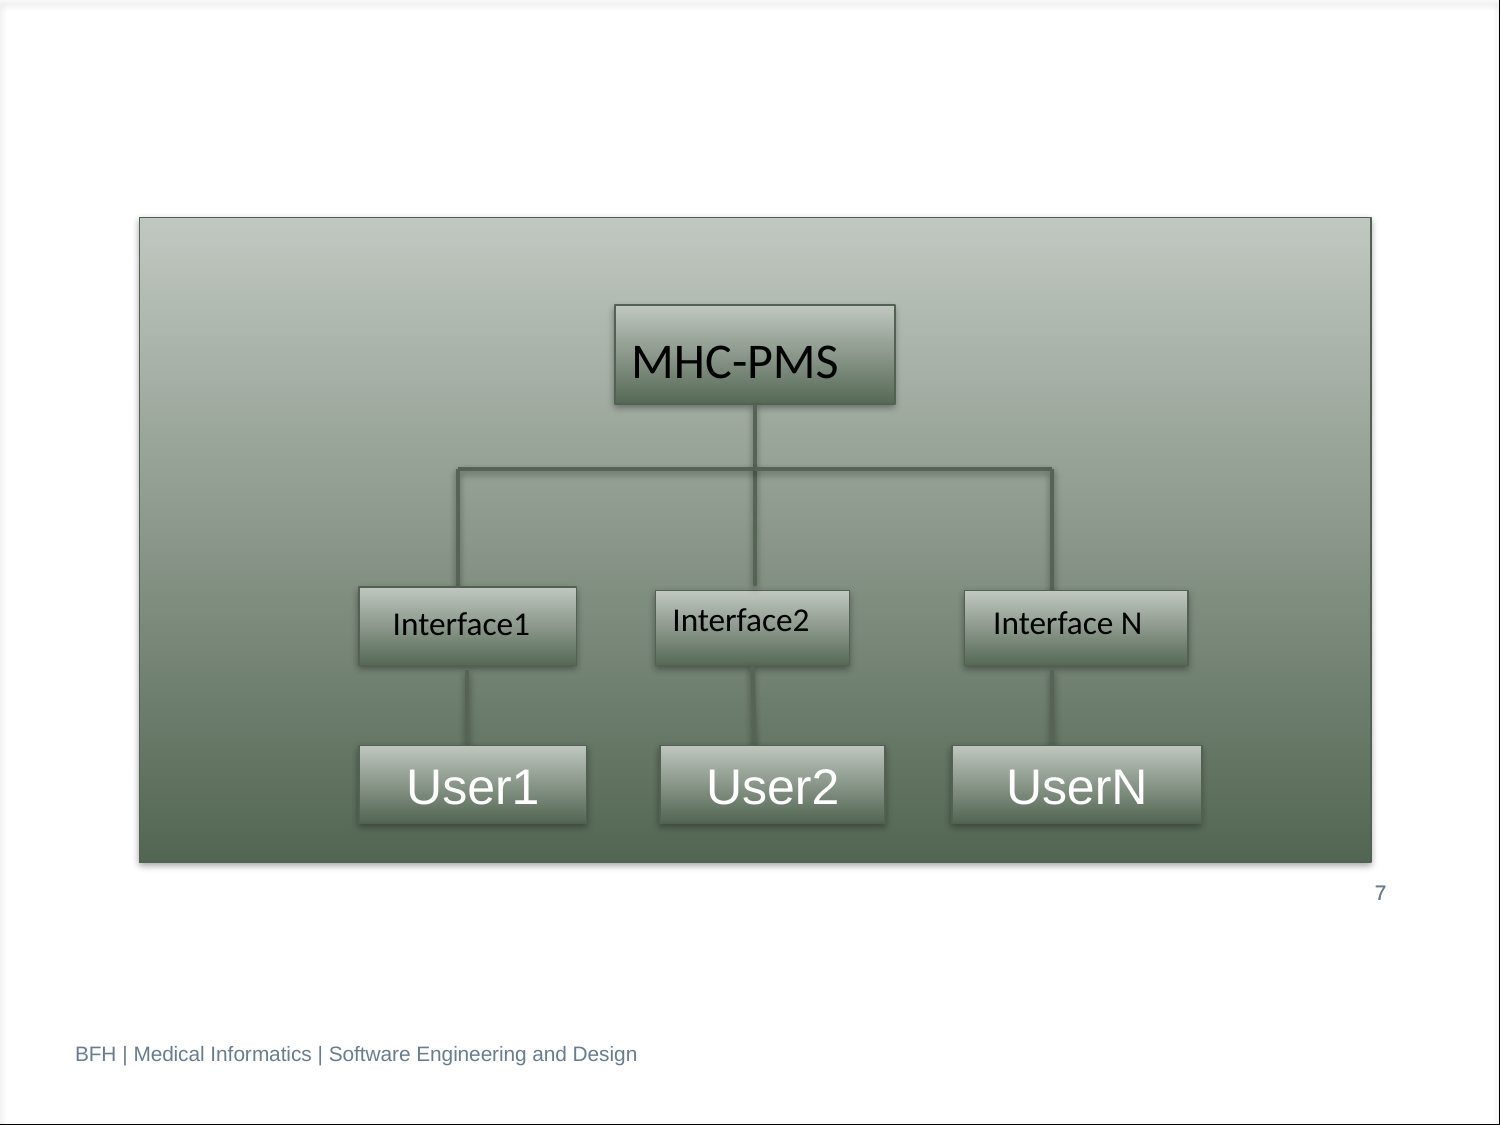

MHC-PMS

Interface2
Interface N
Interface1
User1
User2
UserN
7
7